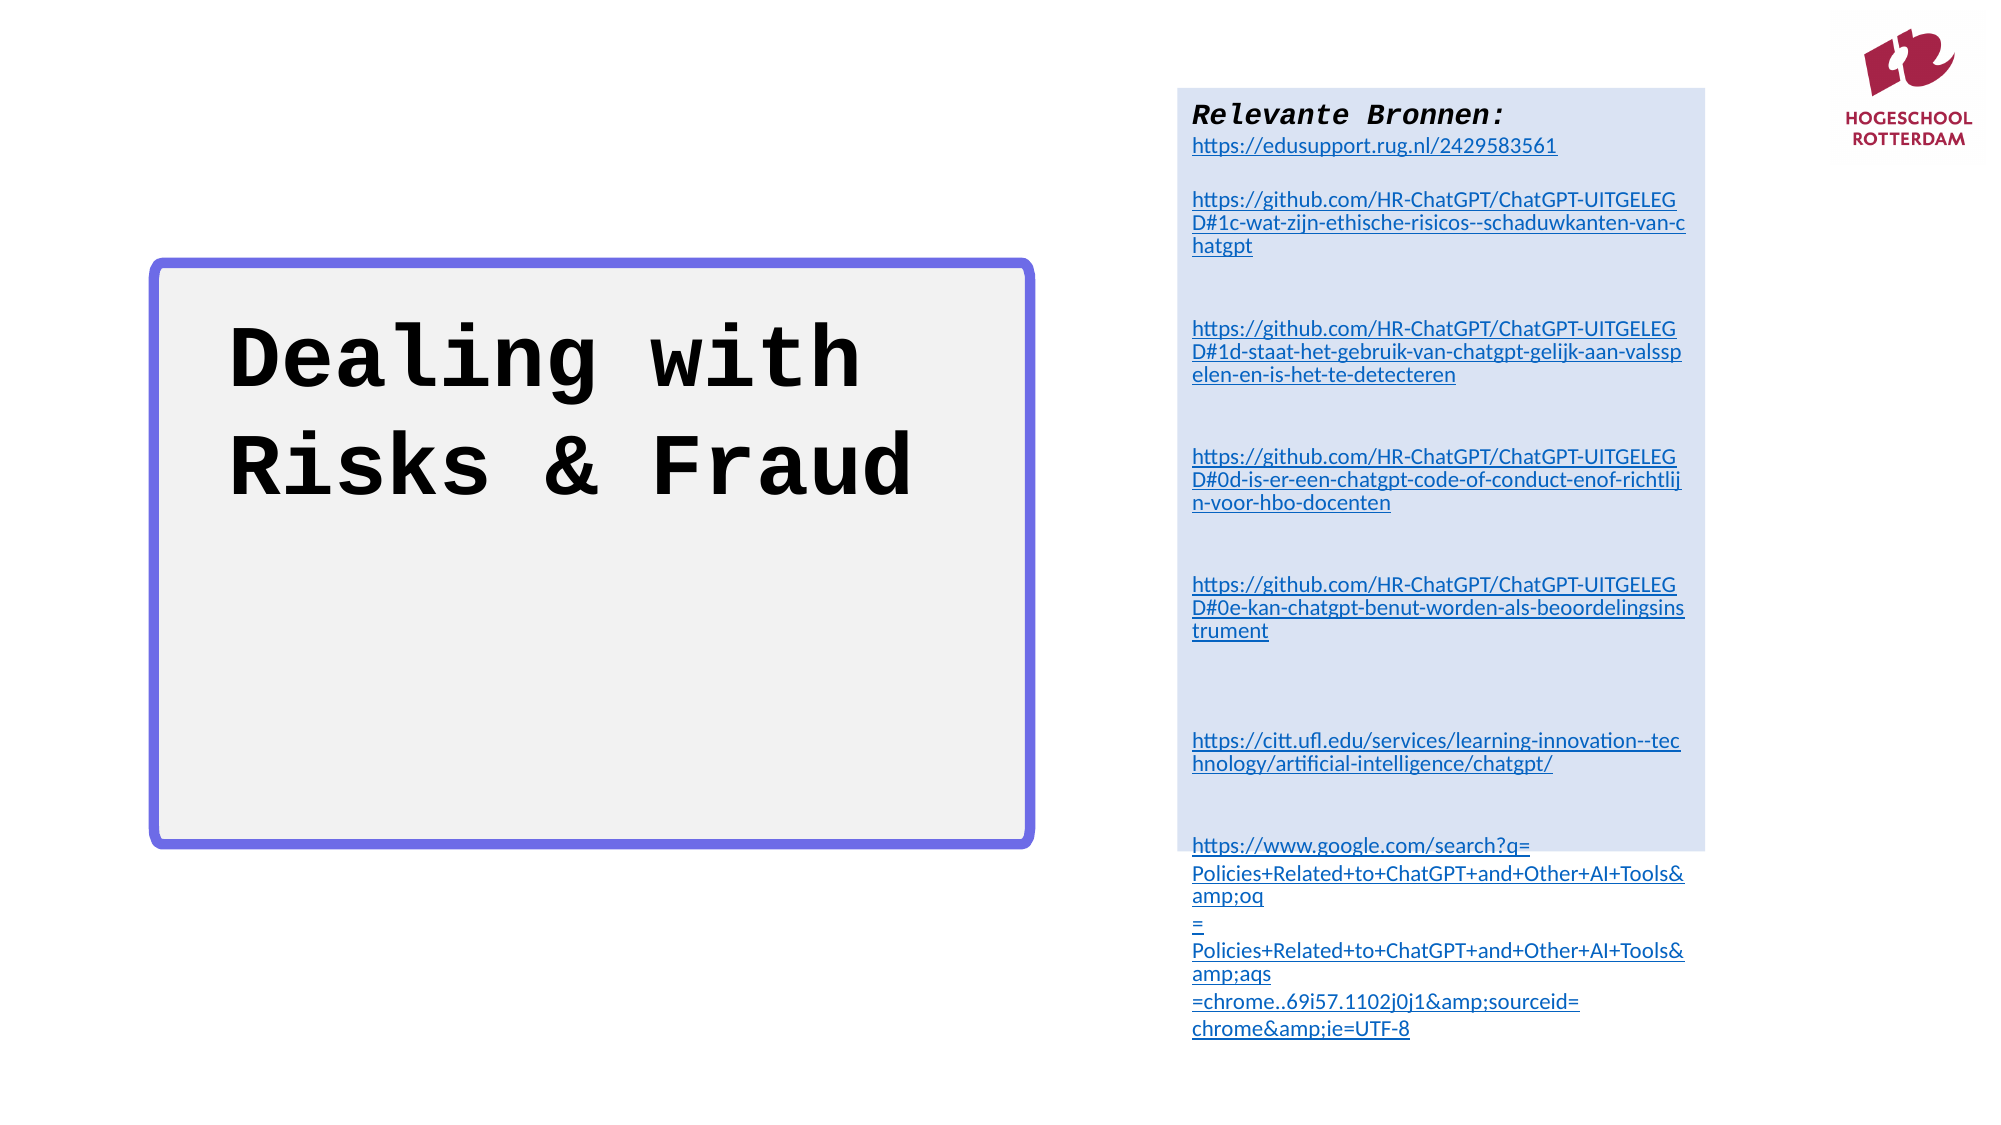

Relevante Bronnen:
https://edusupport.rug.nl/2429583561

https://github.com/HR-ChatGPT/ChatGPT-UITGELEGD#1c-wat-zijn-ethische-risicos--schaduwkanten-van-chatgpt

https://github.com/HR-ChatGPT/ChatGPT-UITGELEGD#1d-staat-het-gebruik-van-chatgpt-gelijk-aan-valsspelen-en-is-het-te-detecteren

https://github.com/HR-ChatGPT/ChatGPT-UITGELEGD#0d-is-er-een-chatgpt-code-of-conduct-enof-richtlijn-voor-hbo-docenten

https://github.com/HR-ChatGPT/ChatGPT-UITGELEGD#0e-kan-chatgpt-benut-worden-als-beoordelingsinstrument

https://citt.ufl.edu/services/learning-innovation--technology/artificial-intelligence/chatgpt/

https://www.google.com/search?q=Policies+Related+to+ChatGPT+and+Other+AI+Tools&amp;oq=Policies+Related+to+ChatGPT+and+Other+AI+Tools&amp;aqs=chrome..69i57.1102j0j1&amp;sourceid=chrome&amp;ie=UTF-8

Dealing with
Risks & Fraud